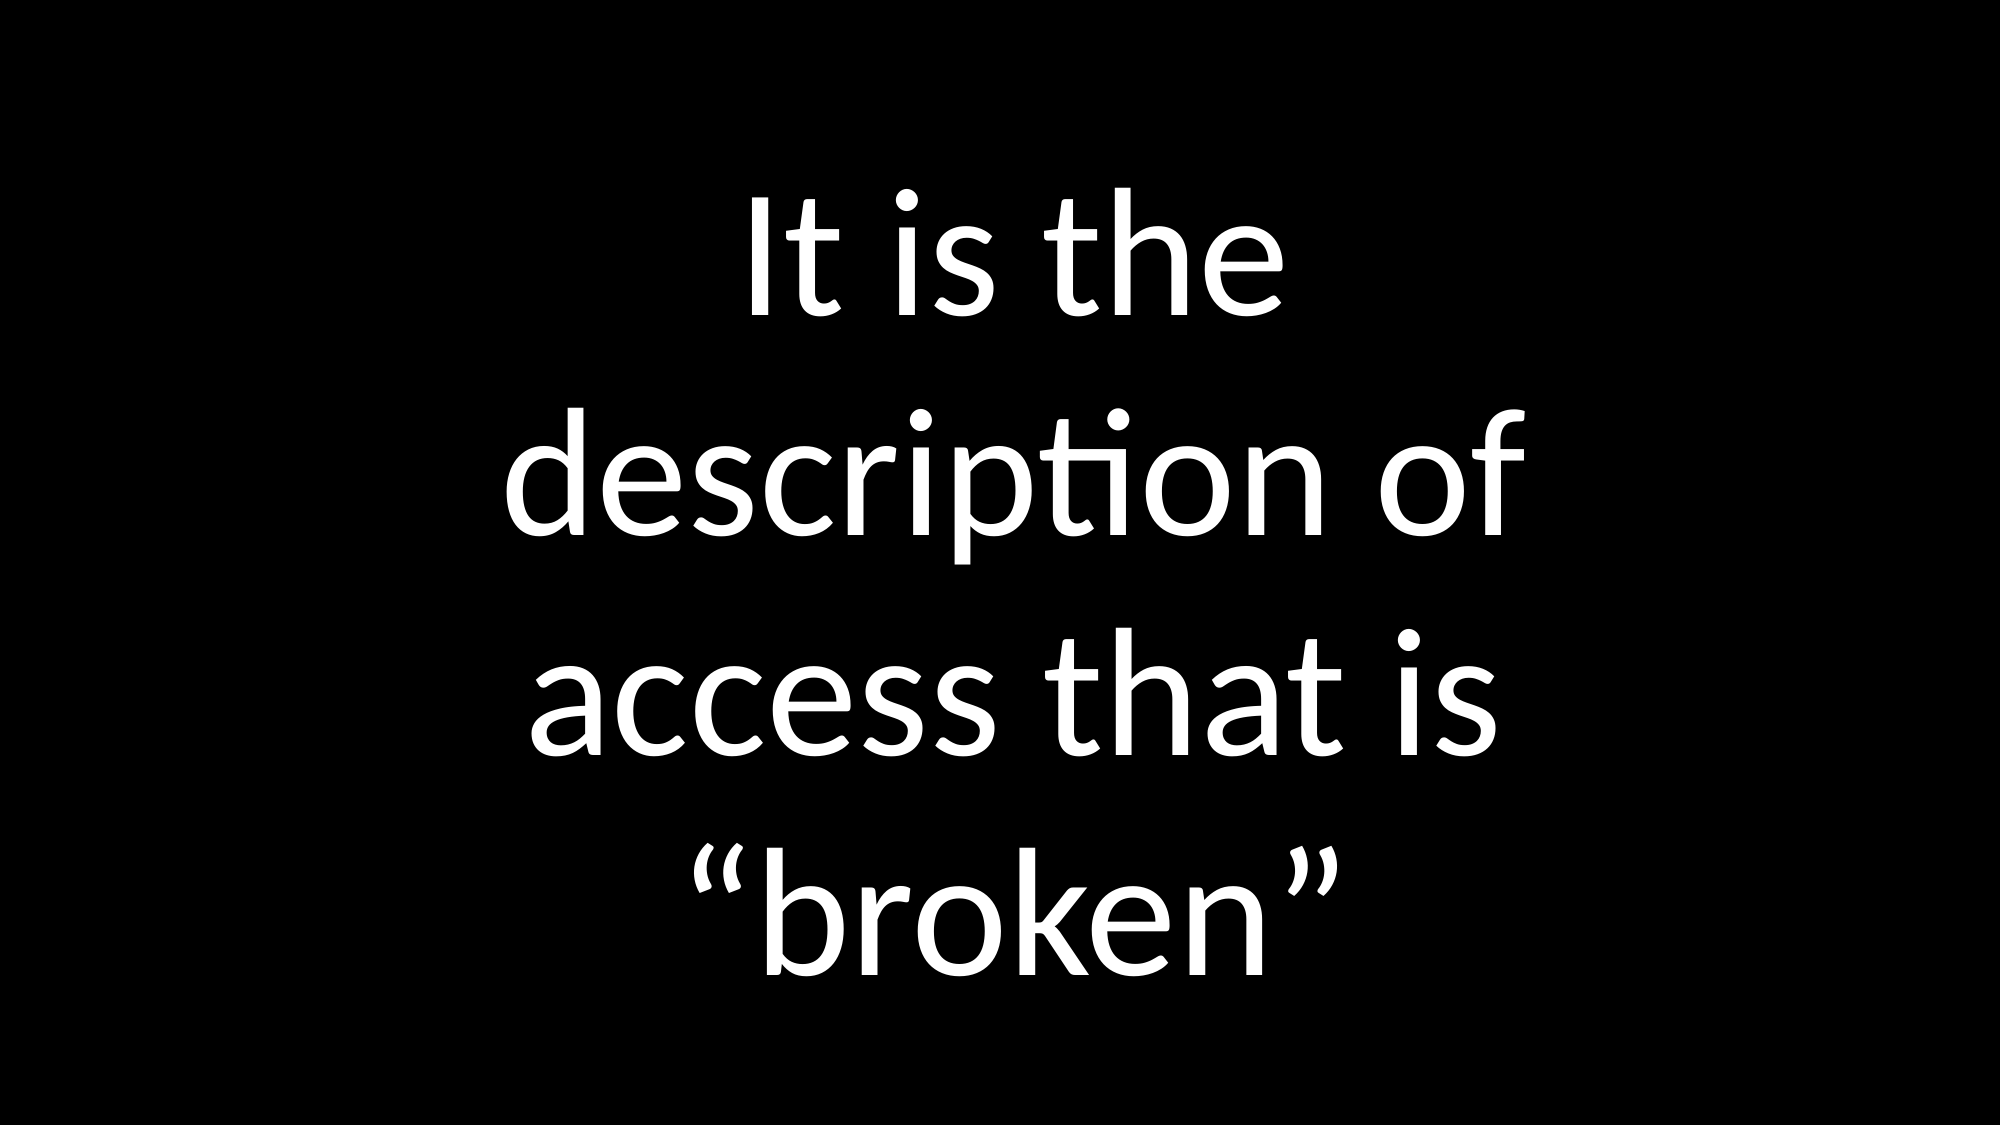

It is the description of access that is “broken”